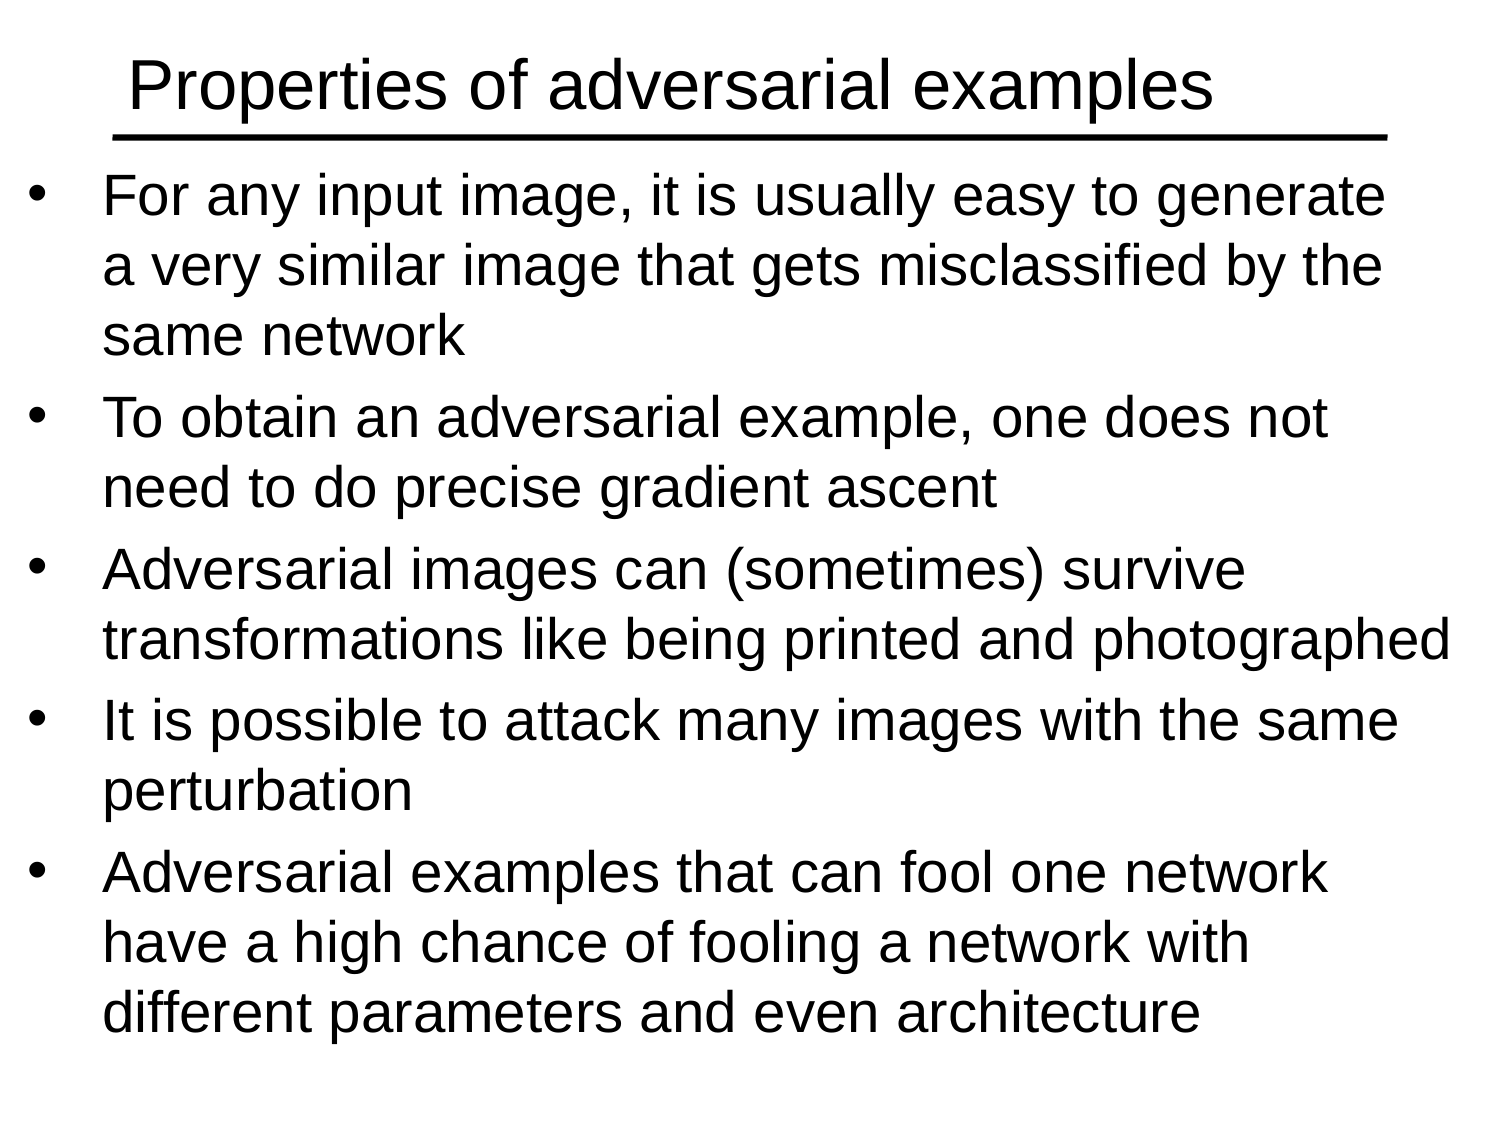

# Properties of adversarial examples
For any input image, it is usually easy to generate
a very similar image that gets misclassified by the same network
To obtain an adversarial example, one does not need to do precise gradient ascent
Adversarial images can (sometimes) survive transformations like being printed and photographed
It is possible to attack many images with the same perturbation
Adversarial examples that can fool one network have a high chance of fooling a network with different parameters and even architecture